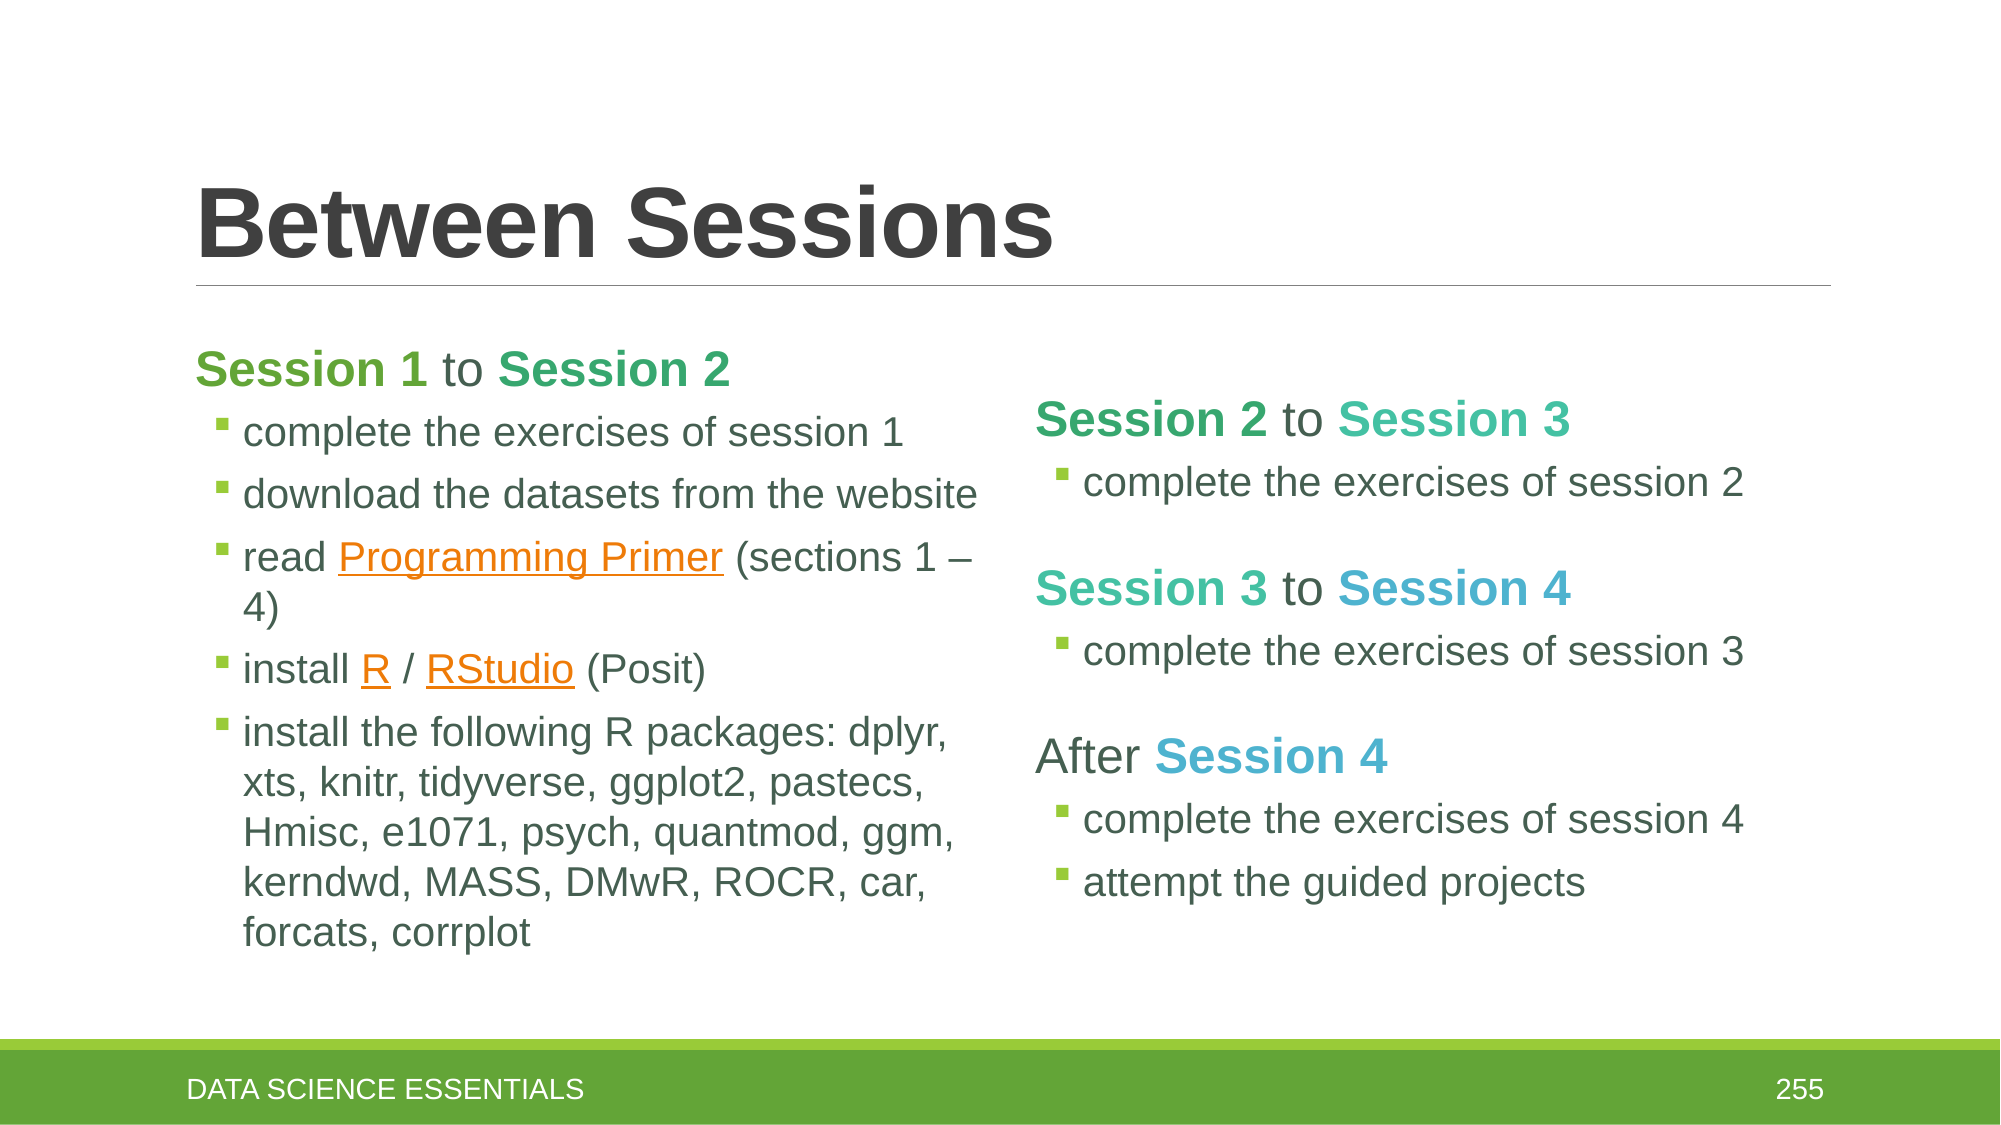

# Between Sessions
Session 2 to Session 3
complete the exercises of session 2
Session 3 to Session 4
complete the exercises of session 3
After Session 4
complete the exercises of session 4
attempt the guided projects
Session 1 to Session 2
complete the exercises of session 1
download the datasets from the website
read Programming Primer (sections 1 – 4)
install R / RStudio (Posit)
install the following R packages: dplyr, xts, knitr, tidyverse, ggplot2, pastecs, Hmisc, e1071, psych, quantmod, ggm, kerndwd, MASS, DMwR, ROCR, car, forcats, corrplot
DATA SCIENCE ESSENTIALS
255